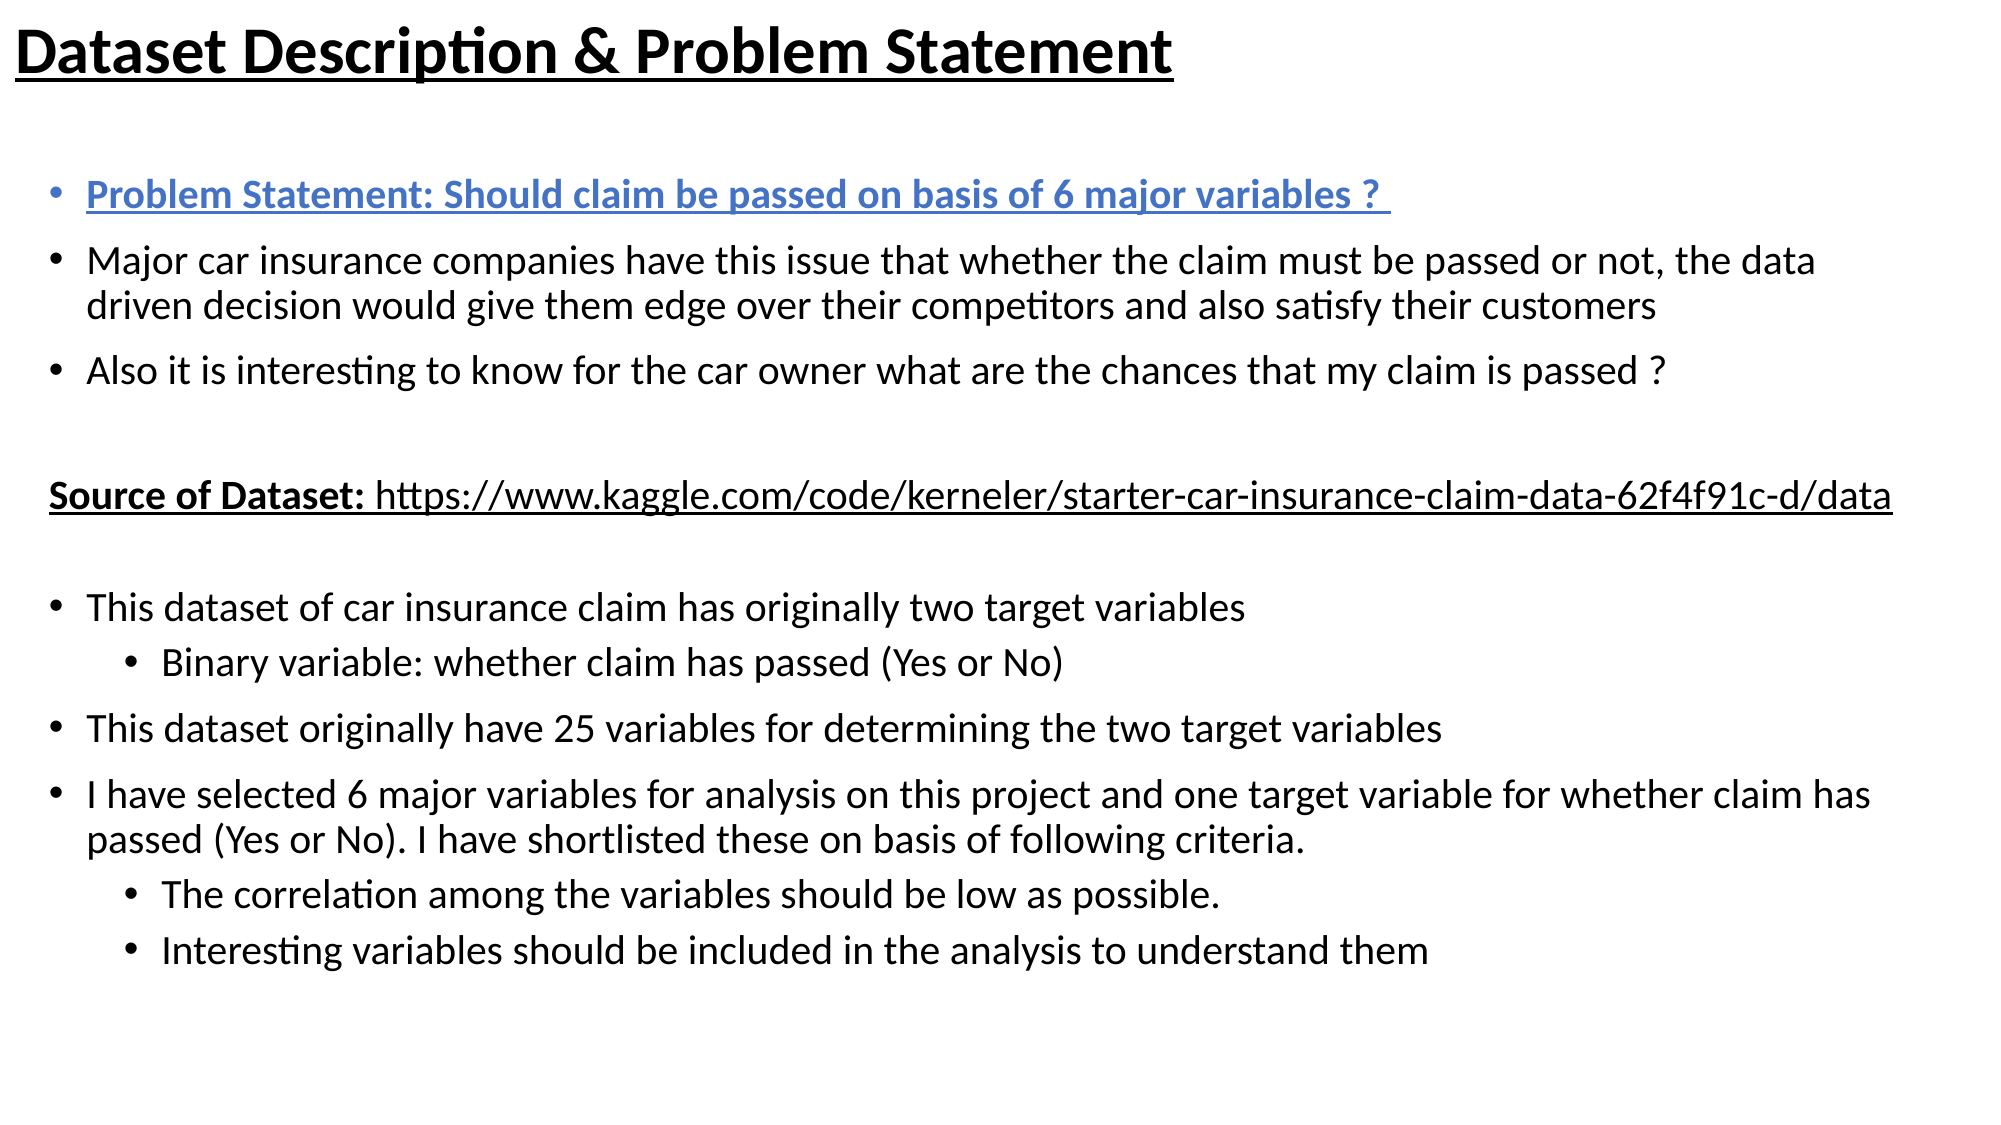

# Dataset Description & Problem Statement
Problem Statement: Should claim be passed on basis of 6 major variables ?
Major car insurance companies have this issue that whether the claim must be passed or not, the data driven decision would give them edge over their competitors and also satisfy their customers
Also it is interesting to know for the car owner what are the chances that my claim is passed ?

Source of Dataset: https://www.kaggle.com/code/kerneler/starter-car-insurance-claim-data-62f4f91c-d/data

This dataset of car insurance claim has originally two target variables
Binary variable: whether claim has passed (Yes or No)
This dataset originally have 25 variables for determining the two target variables
I have selected 6 major variables for analysis on this project and one target variable for whether claim has passed (Yes or No). I have shortlisted these on basis of following criteria.
The correlation among the variables should be low as possible.
Interesting variables should be included in the analysis to understand them